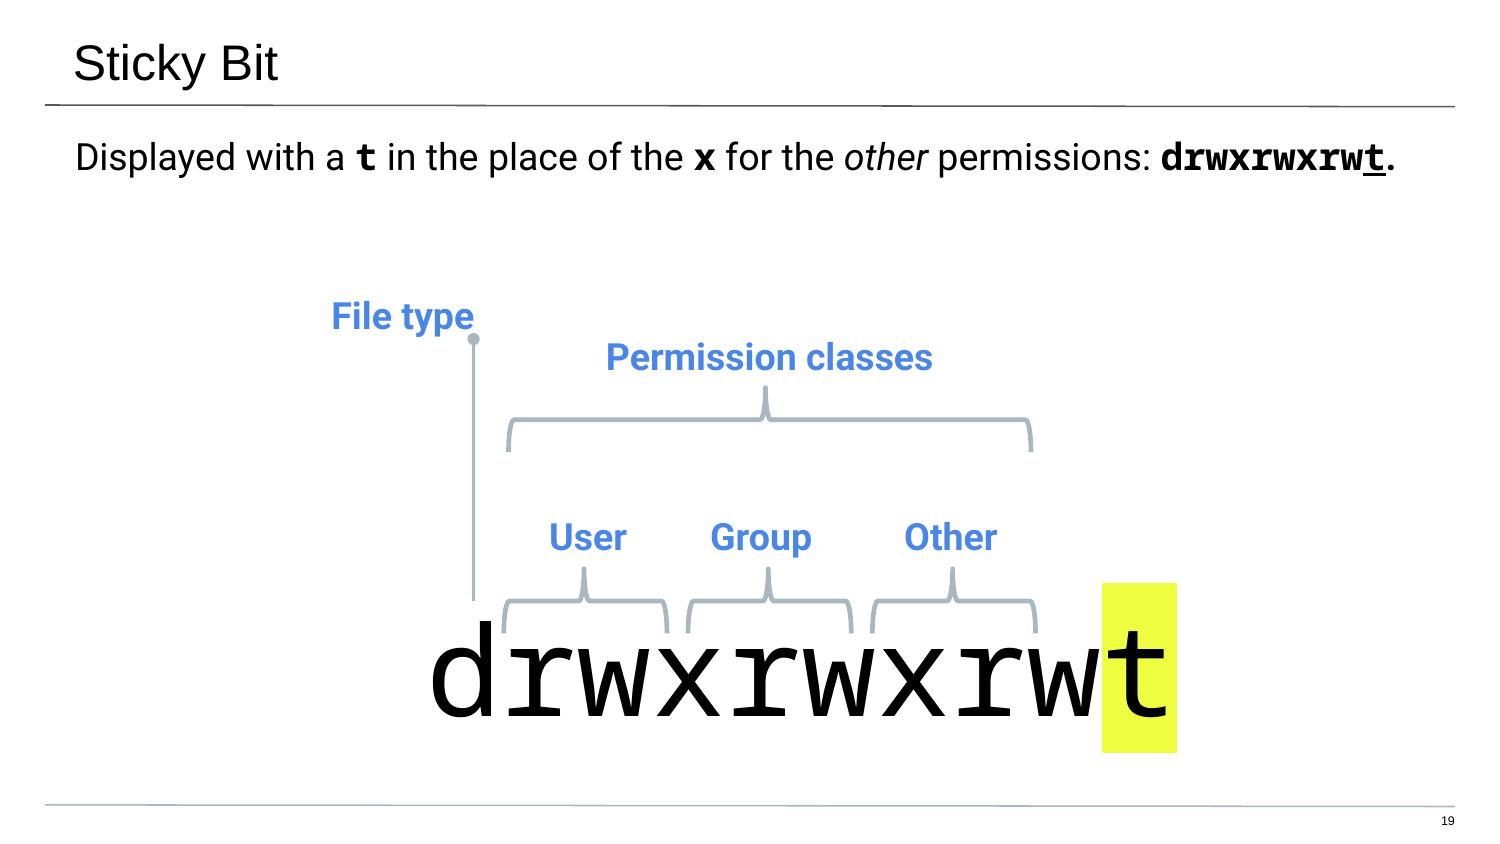

# Sticky Bit

Displayed with a t in the place of the x for the other permissions: drwxrwxrwt.

File type
Permission classes
User         Group          Other

drwxrwxrwt

19